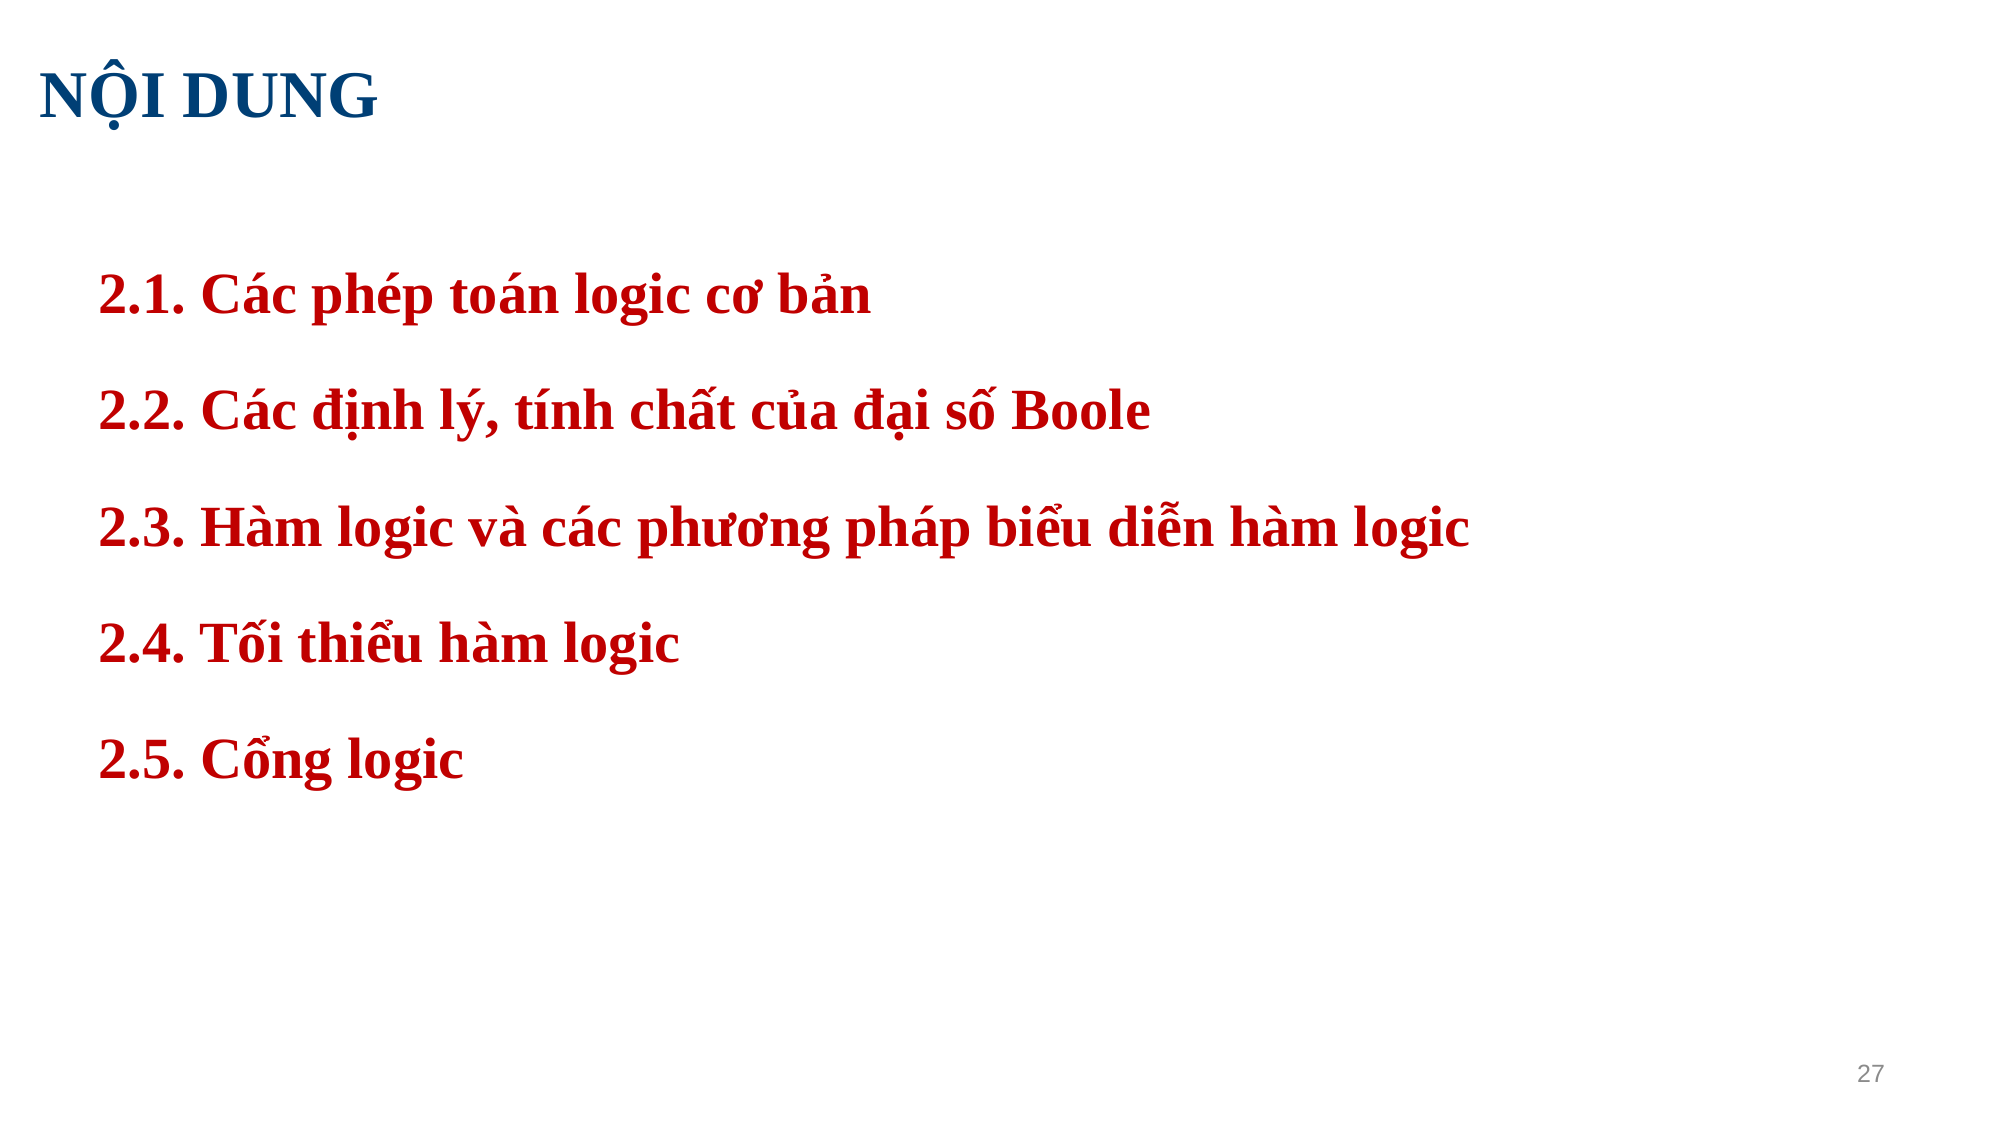

# NỘI DUNG
2.1. Các phép toán logic cơ bản
2.2. Các định lý, tính chất của đại số Boole
2.3. Hàm logic và các phương pháp biểu diễn hàm logic
2.4. Tối thiểu hàm logic
2.5. Cổng logic
27